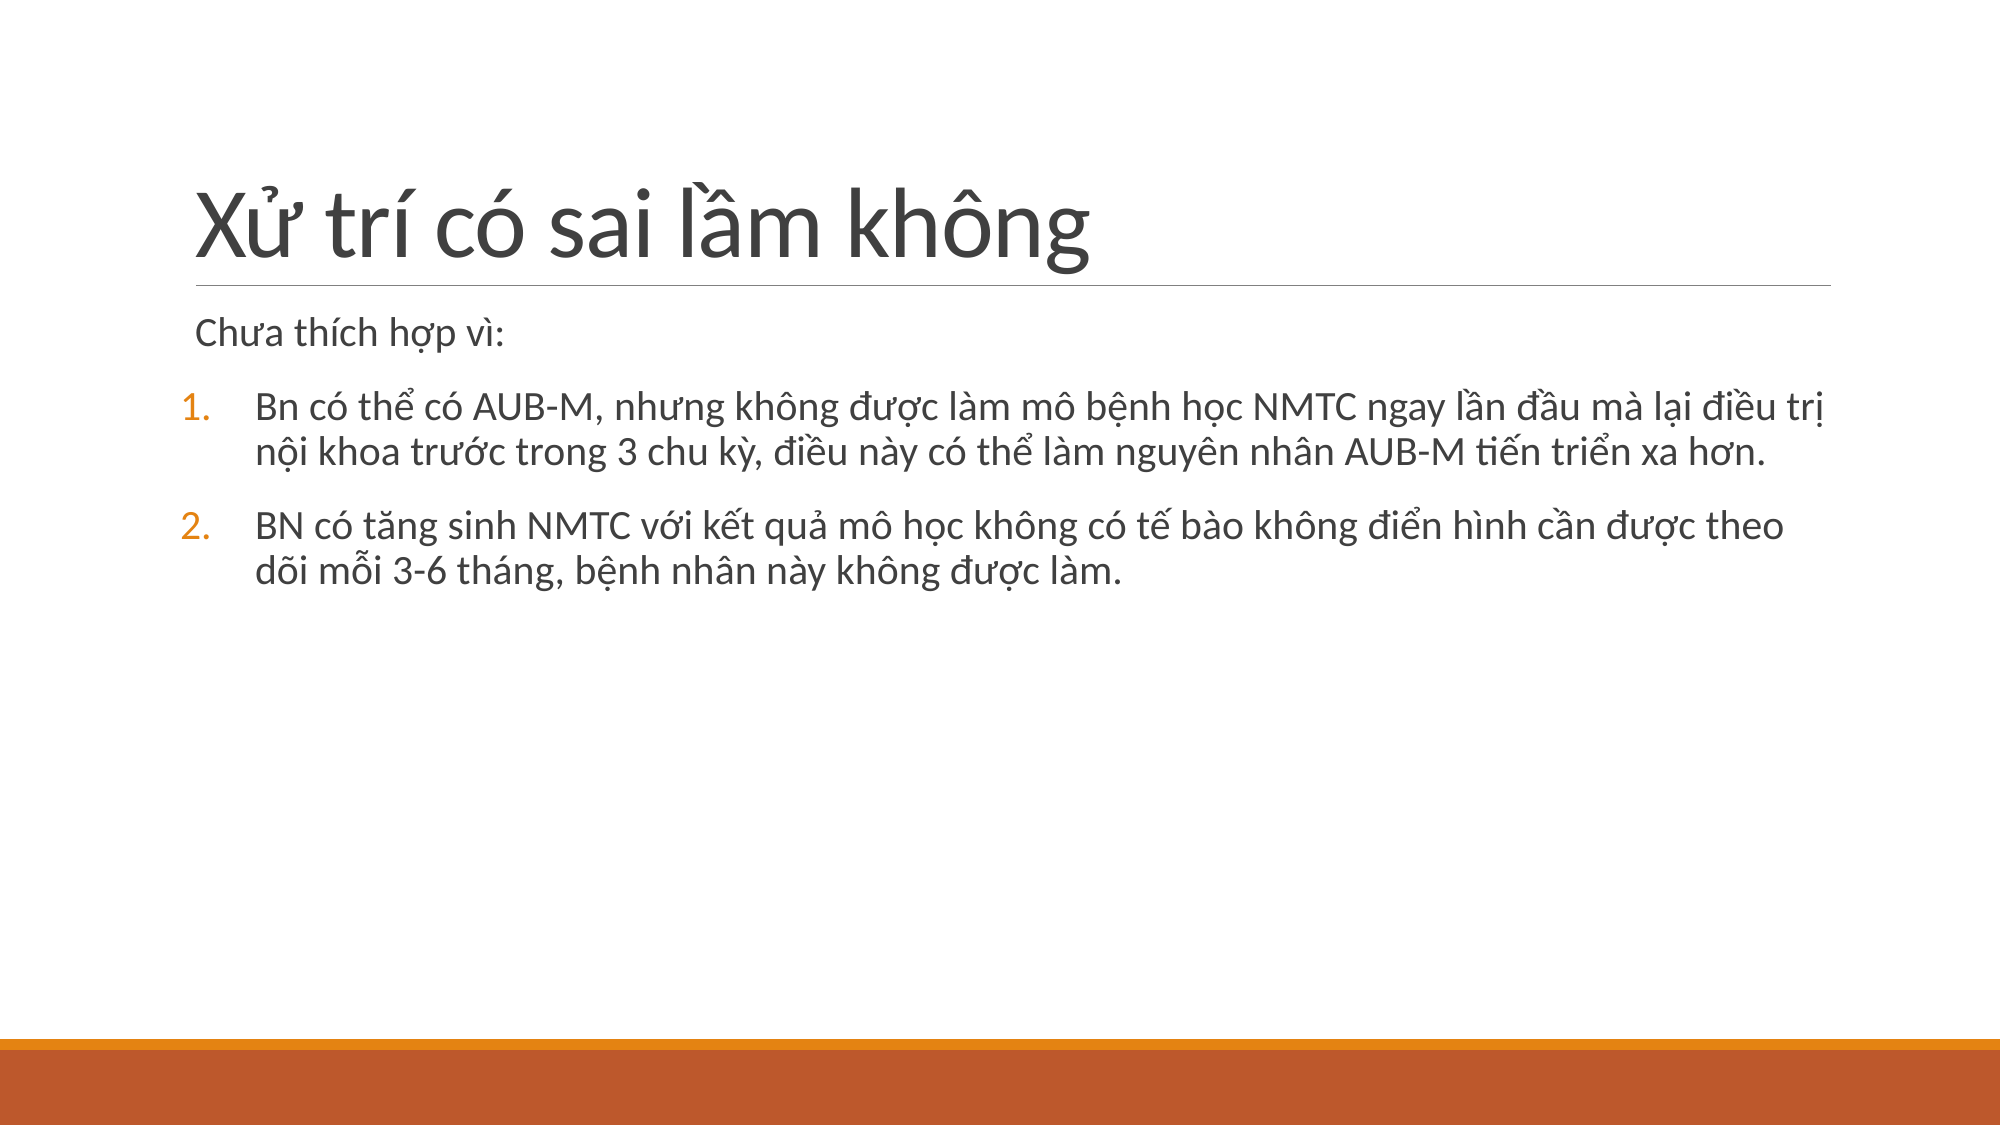

# Xử trí có sai lầm không
Chưa thích hợp vì:
Bn có thể có AUB-M, nhưng không được làm mô bệnh học NMTC ngay lần đầu mà lại điều trị nội khoa trước trong 3 chu kỳ, điều này có thể làm nguyên nhân AUB-M tiến triển xa hơn.
BN có tăng sinh NMTC với kết quả mô học không có tế bào không điển hình cần được theo dõi mỗi 3-6 tháng, bệnh nhân này không được làm.